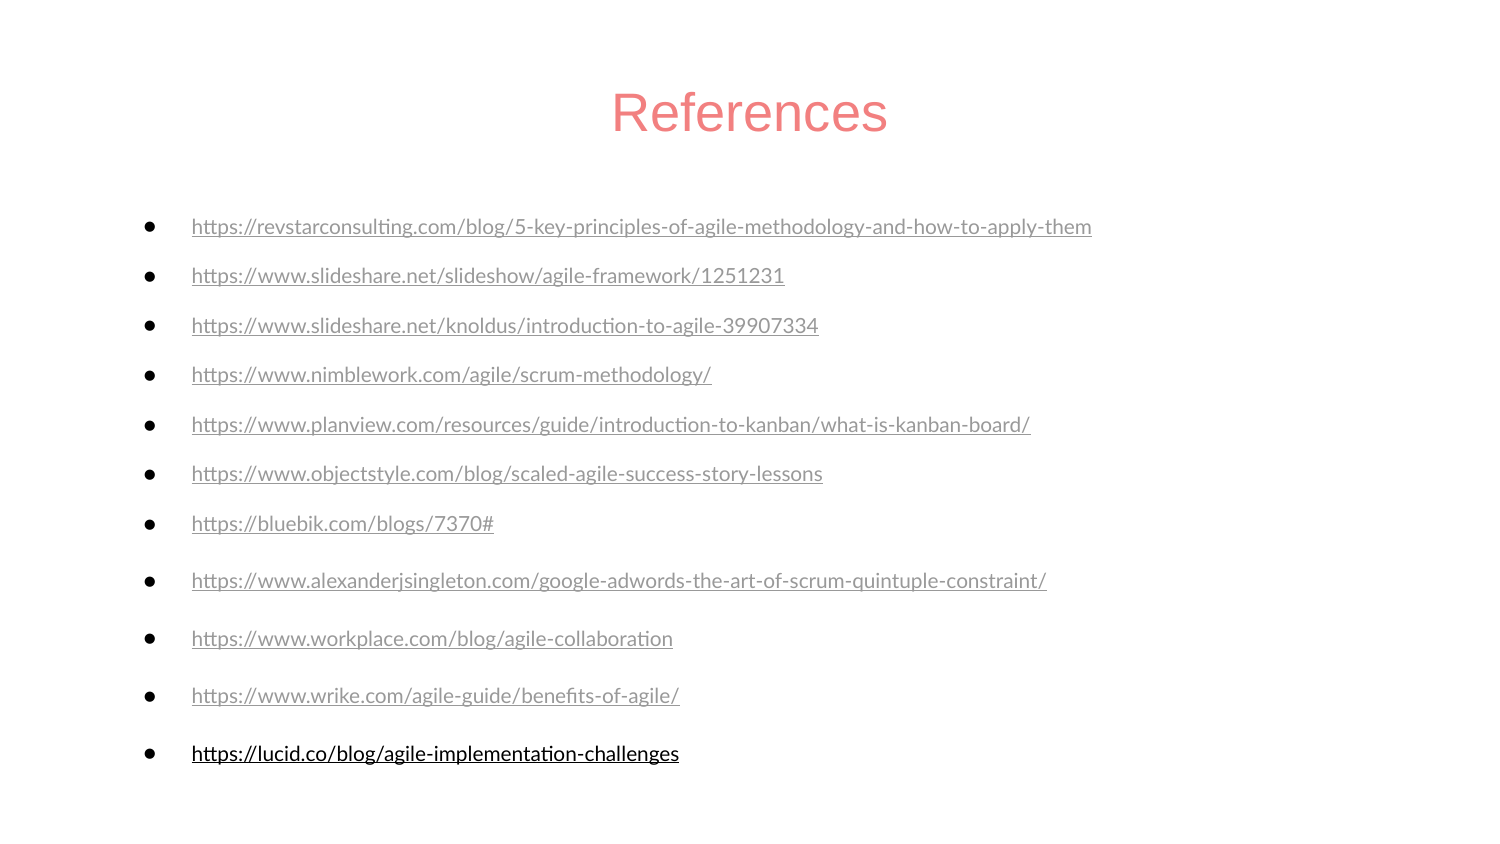

References
https://revstarconsulting.com/blog/5-key-principles-of-agile-methodology-and-how-to-apply-them
https://www.slideshare.net/slideshow/agile-framework/1251231
https://www.slideshare.net/knoldus/introduction-to-agile-39907334
https://www.nimblework.com/agile/scrum-methodology/
https://www.planview.com/resources/guide/introduction-to-kanban/what-is-kanban-board/
https://www.objectstyle.com/blog/scaled-agile-success-story-lessons
https://bluebik.com/blogs/7370#

https://www.alexanderjsingleton.com/google-adwords-the-art-of-scrum-quintuple-constraint/
https://www.workplace.com/blog/agile-collaboration
https://www.wrike.com/agile-guide/benefits-of-agile/
https://lucid.co/blog/agile-implementation-challenges